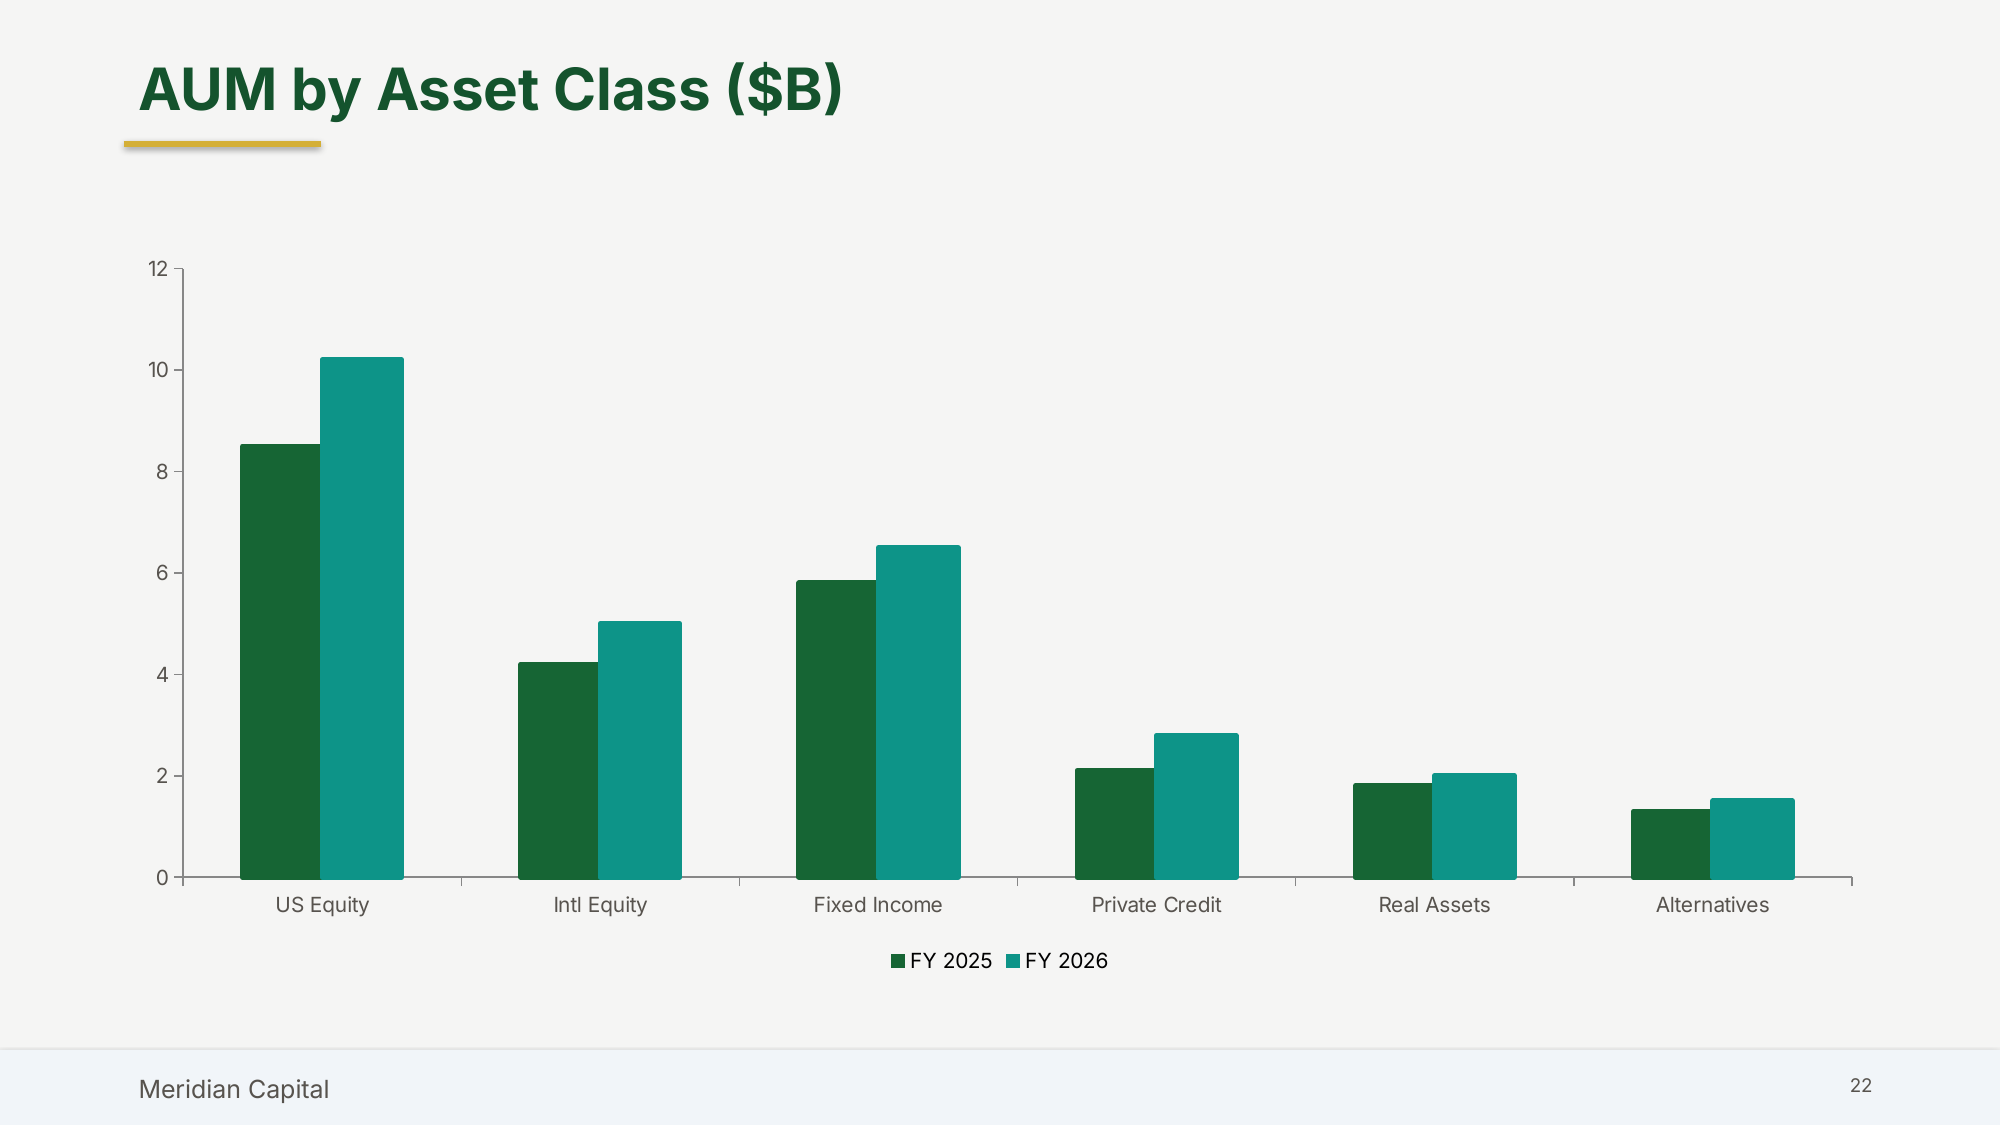

AUM by Asset Class ($B)

### Chart

| Category | FY 2025 | FY 2026 |
|---|---|---|
| US Equity | 8.5 | 10.2 |
| Intl Equity | 4.2 | 5.0 |
| Fixed Income | 5.8 | 6.5 |
| Private Credit | 2.1 | 2.8 |
| Real Assets | 1.8 | 2.0 |
| Alternatives | 1.3 | 1.5 |
Meridian Capital
22